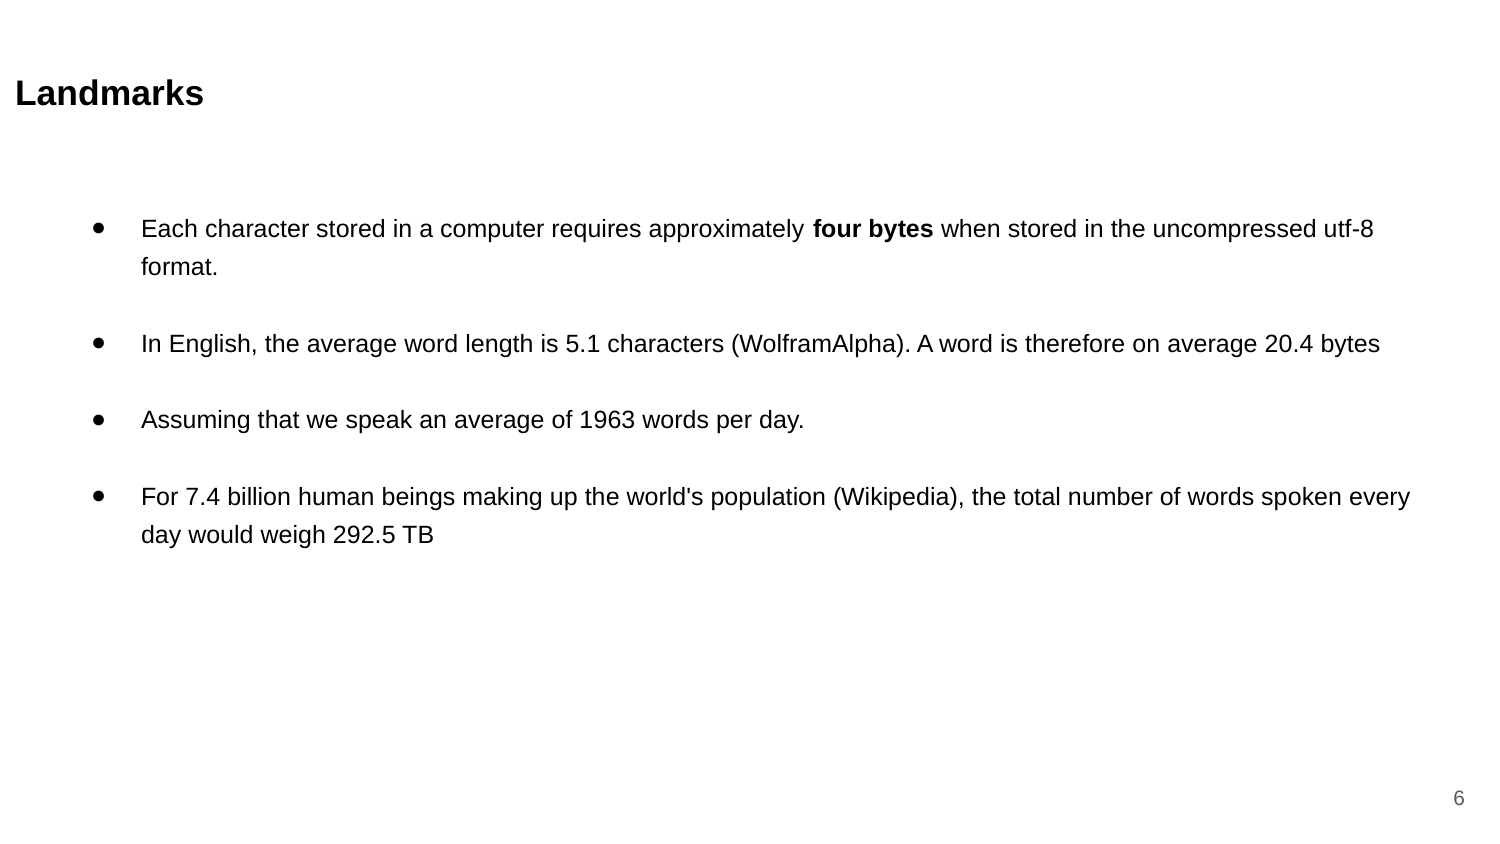

# Landmarks

Each character stored in a computer requires approximately four bytes when stored in the uncompressed utf-8 format.

In English, the average word length is 5.1 characters (WolframAlpha). A word is therefore on average 20.4 bytes
Assuming that we speak an average of 1963 words per day.
For 7.4 billion human beings making up the world's population (Wikipedia), the total number of words spoken every day would weigh 292.5 TB

6